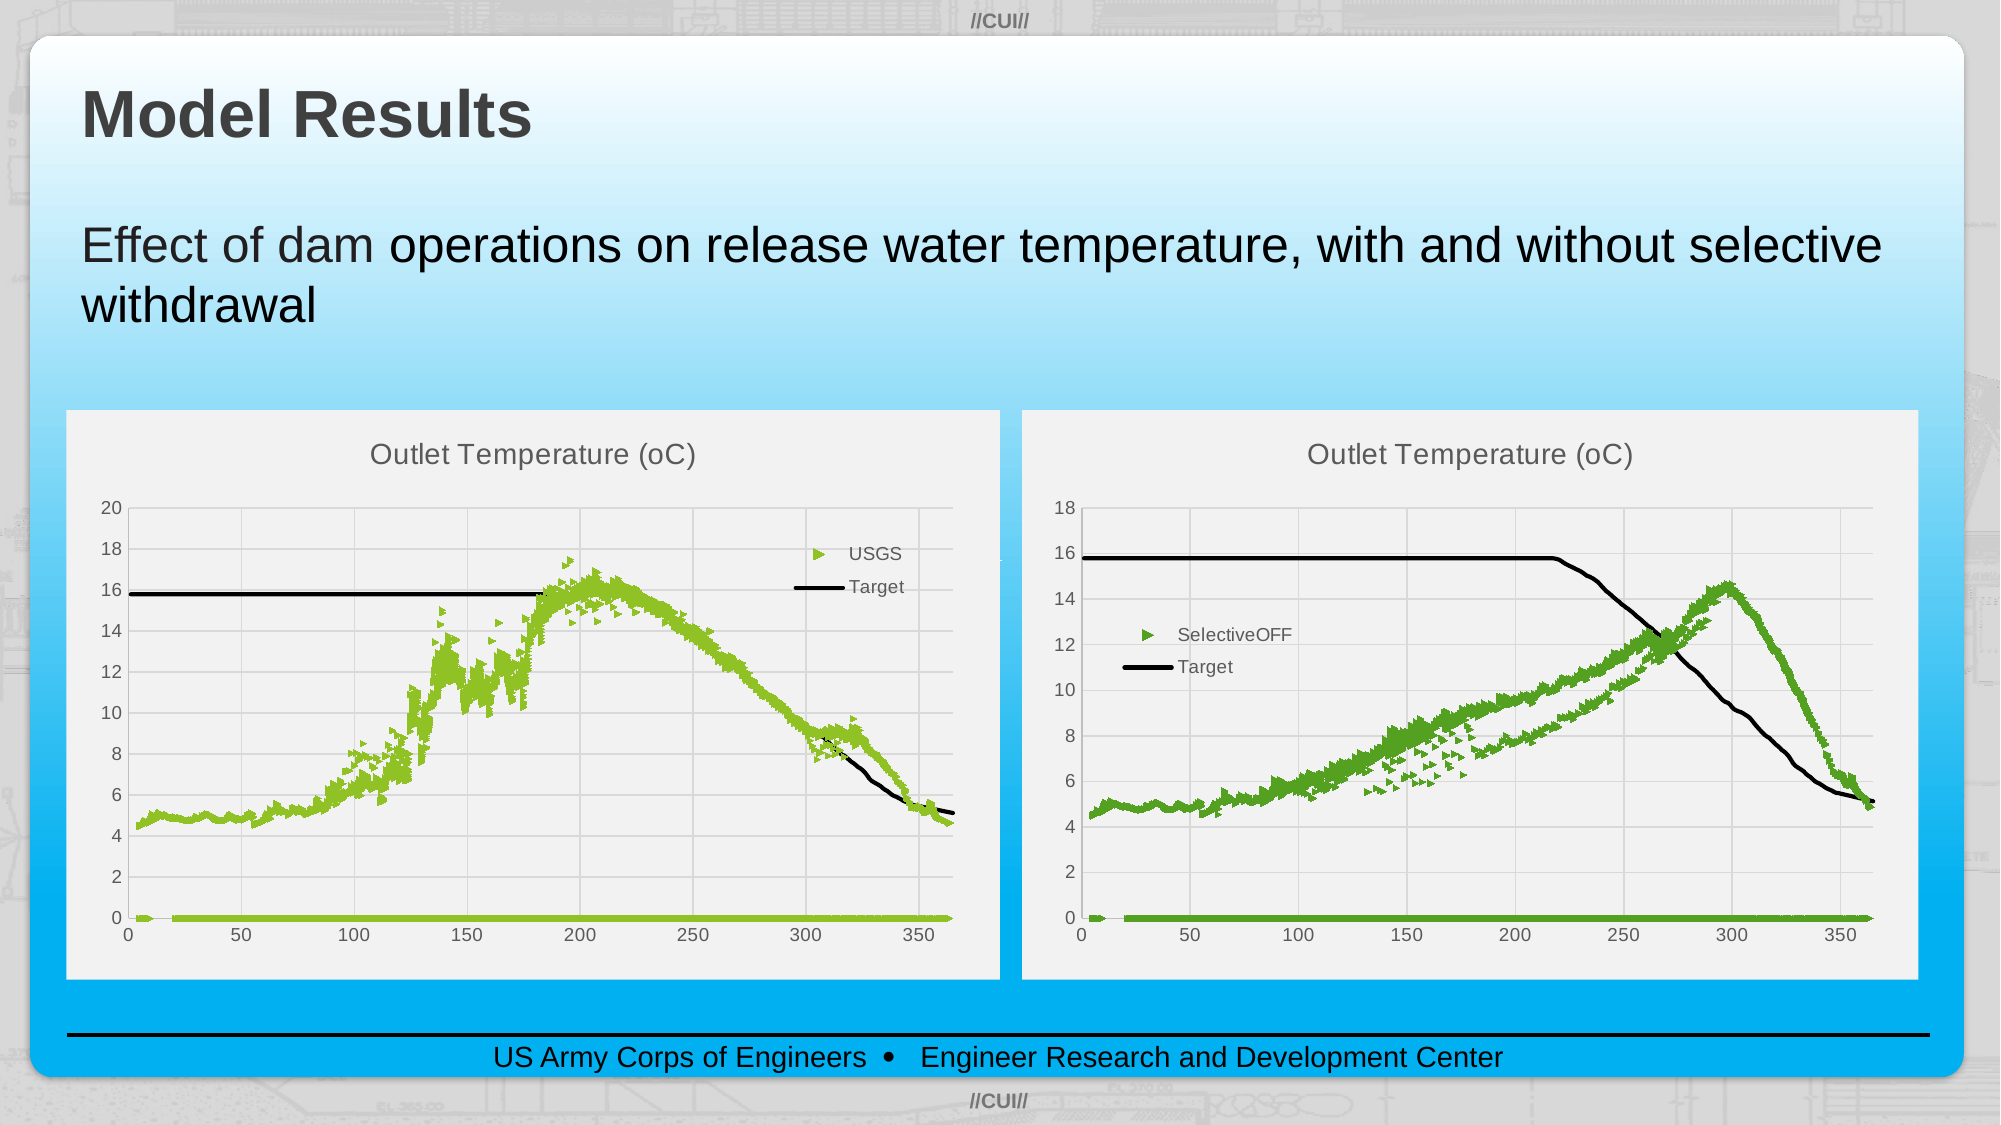

# Model Results
Effect of dam operations on release water temperature, with and without selective withdrawal

### Chart: Outlet Temperature (oC)

| Category |  |  |
|---|---|---|

### Chart: Outlet Temperature (oC)

| Category |  |  |
|---|---|---|